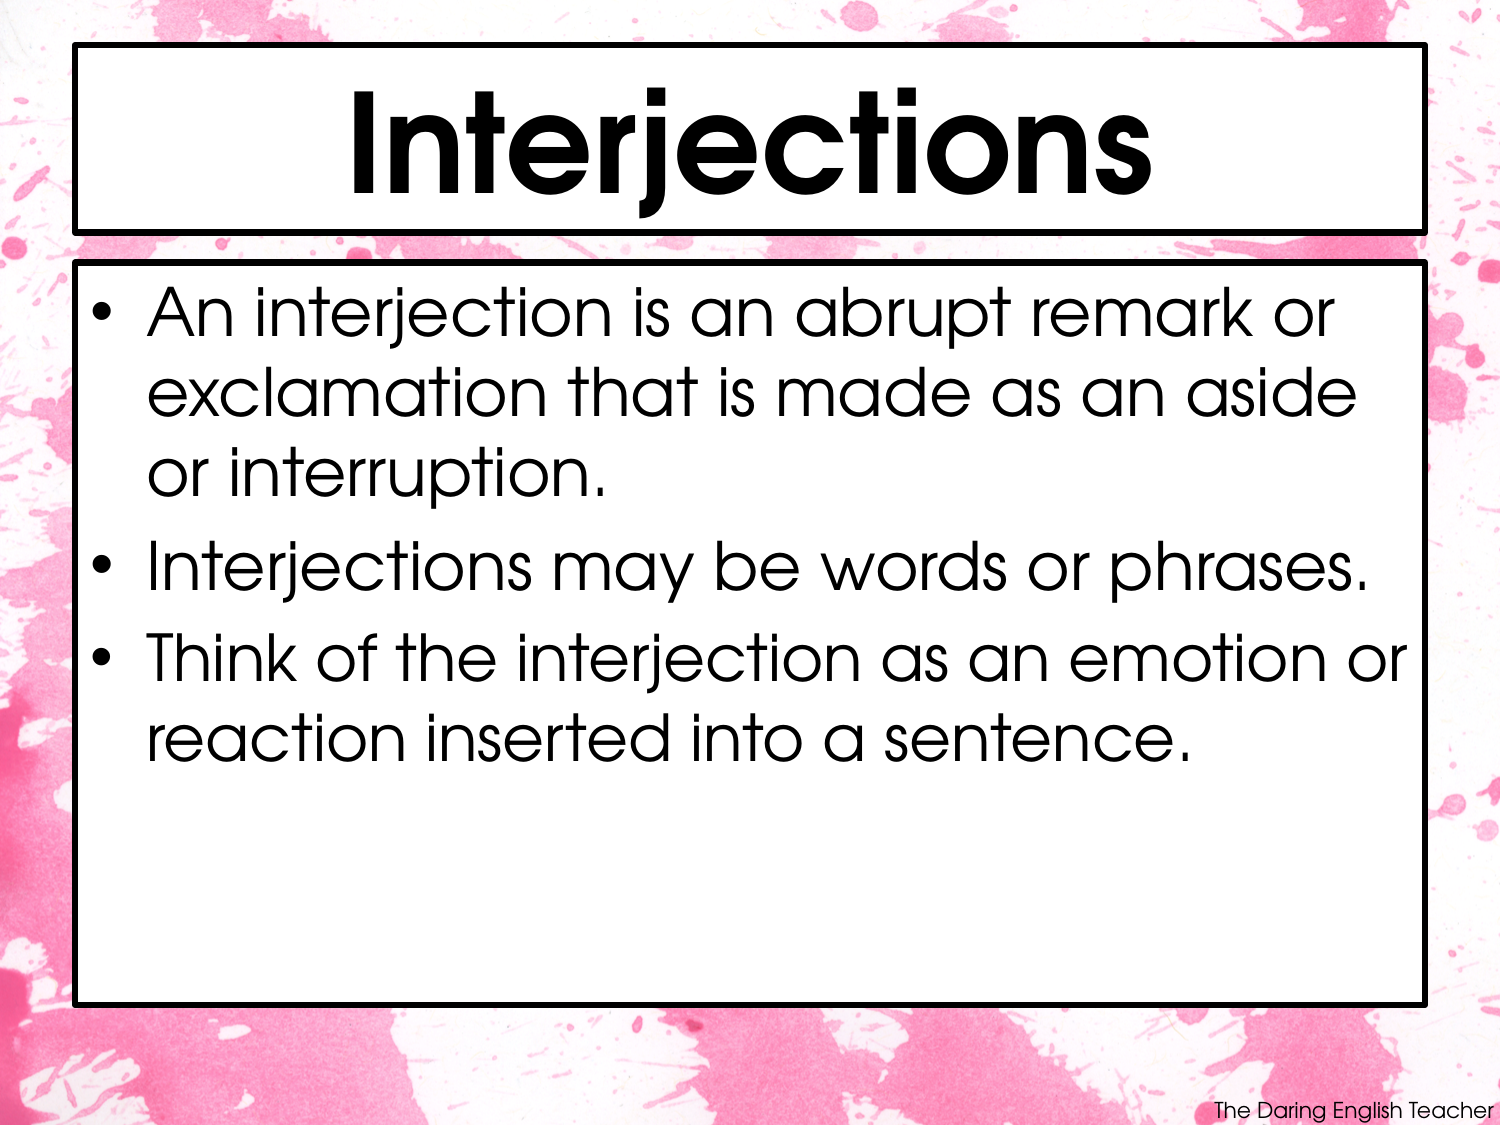

# Interjections
An interjection is an abrupt remark or exclamation that is made as an aside or interruption.
Interjections may be words or phrases.
Think of the interjection as an emotion or reaction inserted into a sentence.